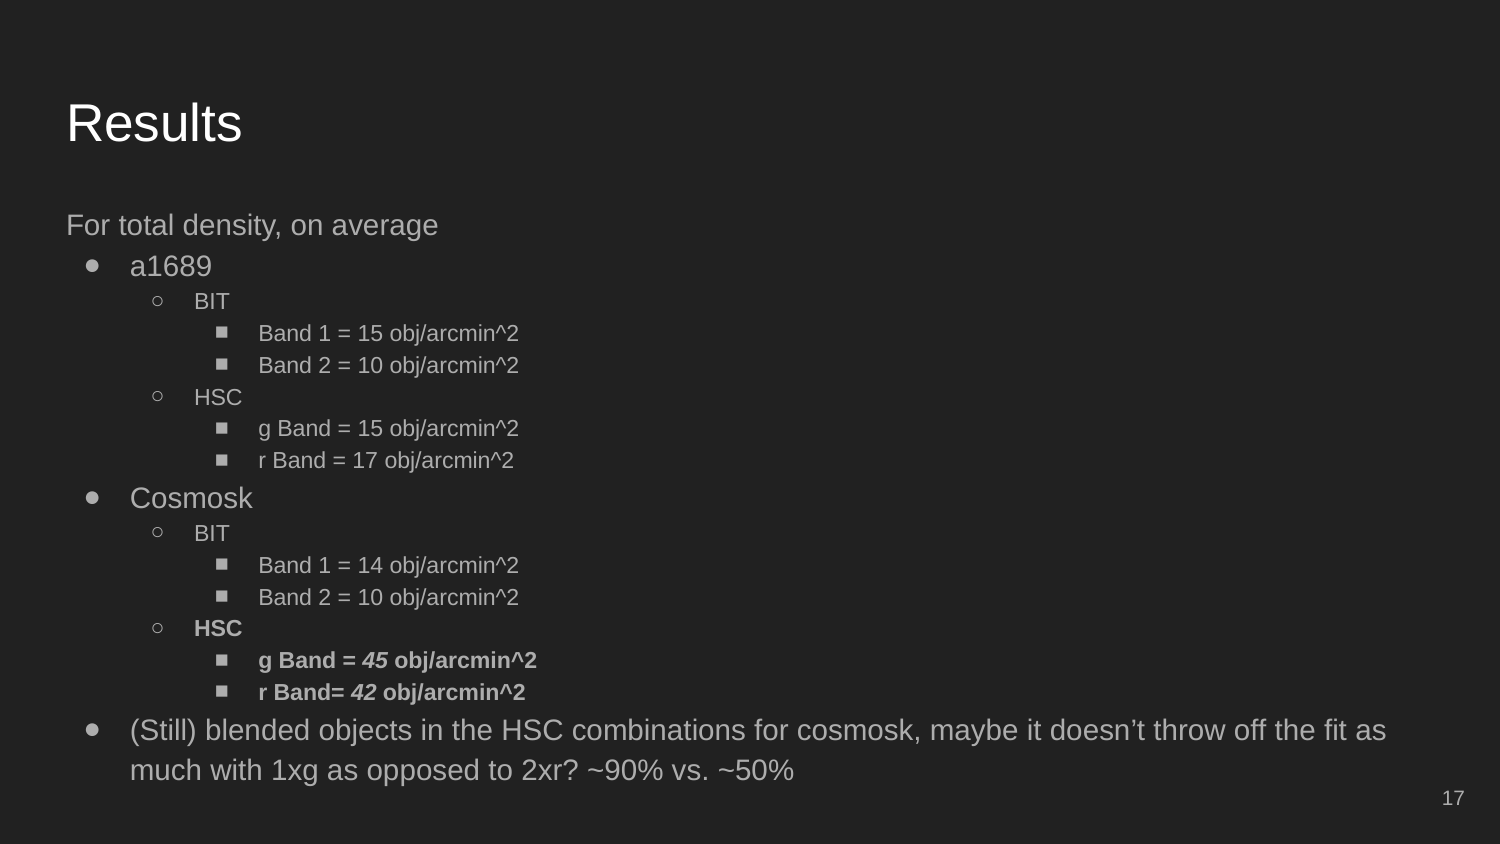

# Results
For total density, on average
a1689
BIT
Band 1 = 15 obj/arcmin^2
Band 2 = 10 obj/arcmin^2
HSC
g Band = 15 obj/arcmin^2
r Band = 17 obj/arcmin^2
Cosmosk
BIT
Band 1 = 14 obj/arcmin^2
Band 2 = 10 obj/arcmin^2
HSC
g Band = 45 obj/arcmin^2
r Band= 42 obj/arcmin^2
(Still) blended objects in the HSC combinations for cosmosk, maybe it doesn’t throw off the fit as much with 1xg as opposed to 2xr? ~90% vs. ~50%
17